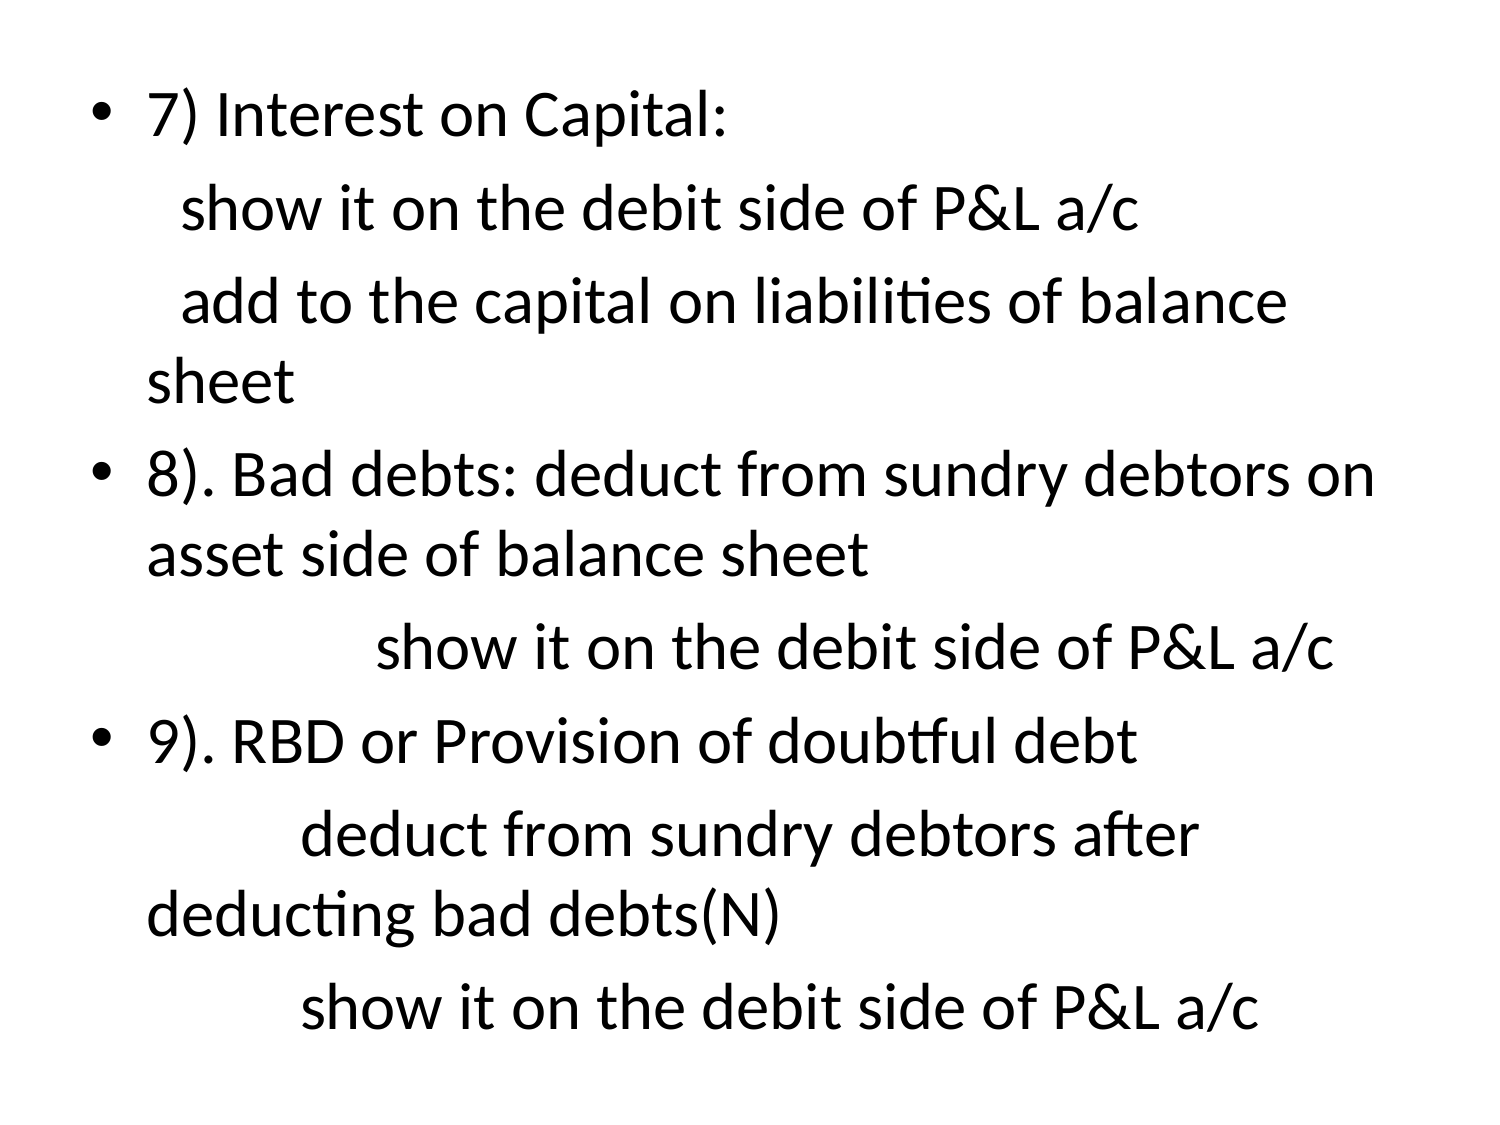

7) Interest on Capital:
      show it on the debit side of P&L a/c
      add to the capital on liabilities of balance sheet
8). Bad debts: deduct from sundry debtors on asset side of balance sheet
                   show it on the debit side of P&L a/c
9). RBD or Provision of doubtful debt
              deduct from sundry debtors after deducting bad debts(N)
              show it on the debit side of P&L a/c